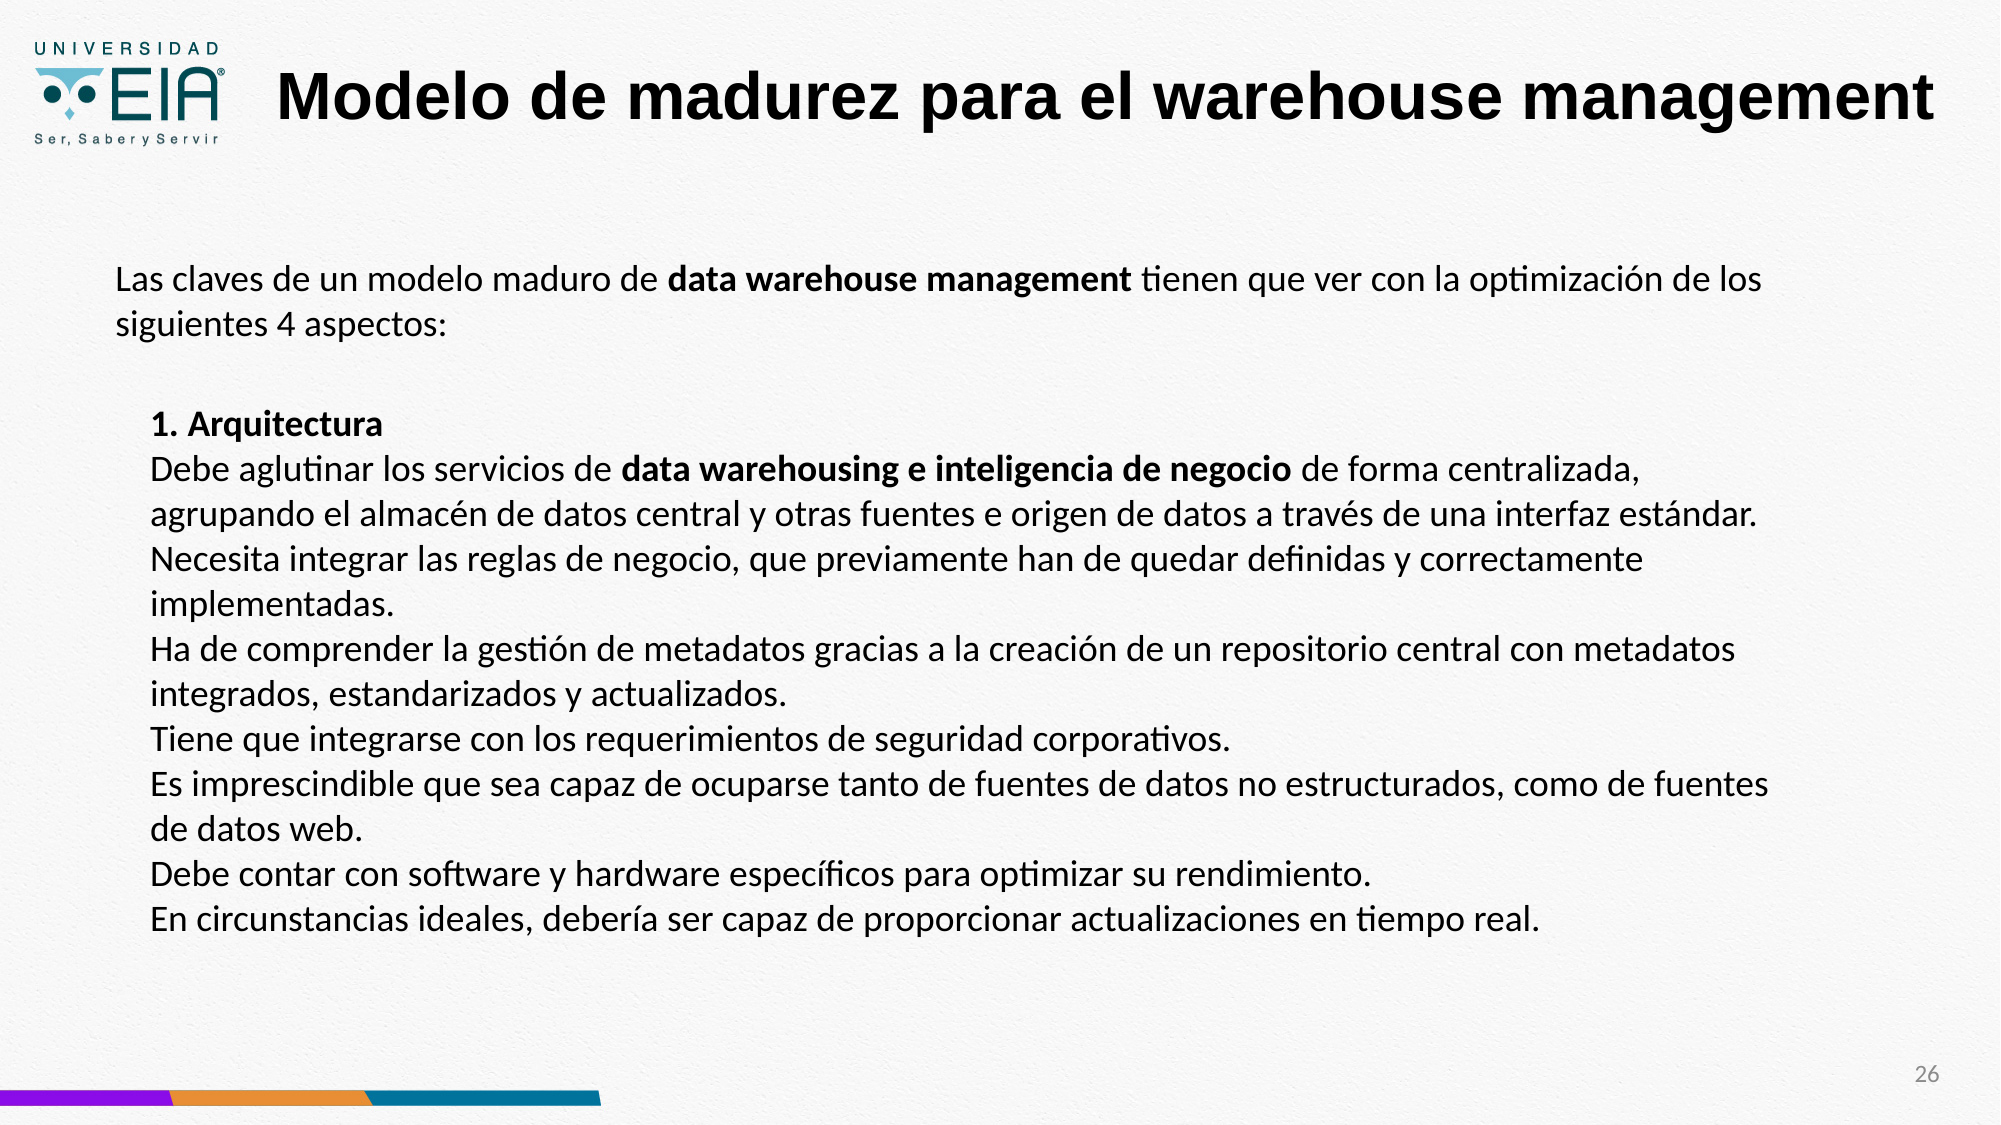

# Modelo de madurez para el warehouse management
Las claves de un modelo maduro de data warehouse management tienen que ver con la optimización de los siguientes 4 aspectos:
1. Arquitectura
Debe aglutinar los servicios de data warehousing e inteligencia de negocio de forma centralizada, agrupando el almacén de datos central y otras fuentes e origen de datos a través de una interfaz estándar.
Necesita integrar las reglas de negocio, que previamente han de quedar definidas y correctamente implementadas.
Ha de comprender la gestión de metadatos gracias a la creación de un repositorio central con metadatos integrados, estandarizados y actualizados.
Tiene que integrarse con los requerimientos de seguridad corporativos.
Es imprescindible que sea capaz de ocuparse tanto de fuentes de datos no estructurados, como de fuentes de datos web.
Debe contar con software y hardware específicos para optimizar su rendimiento.
En circunstancias ideales, debería ser capaz de proporcionar actualizaciones en tiempo real.
26